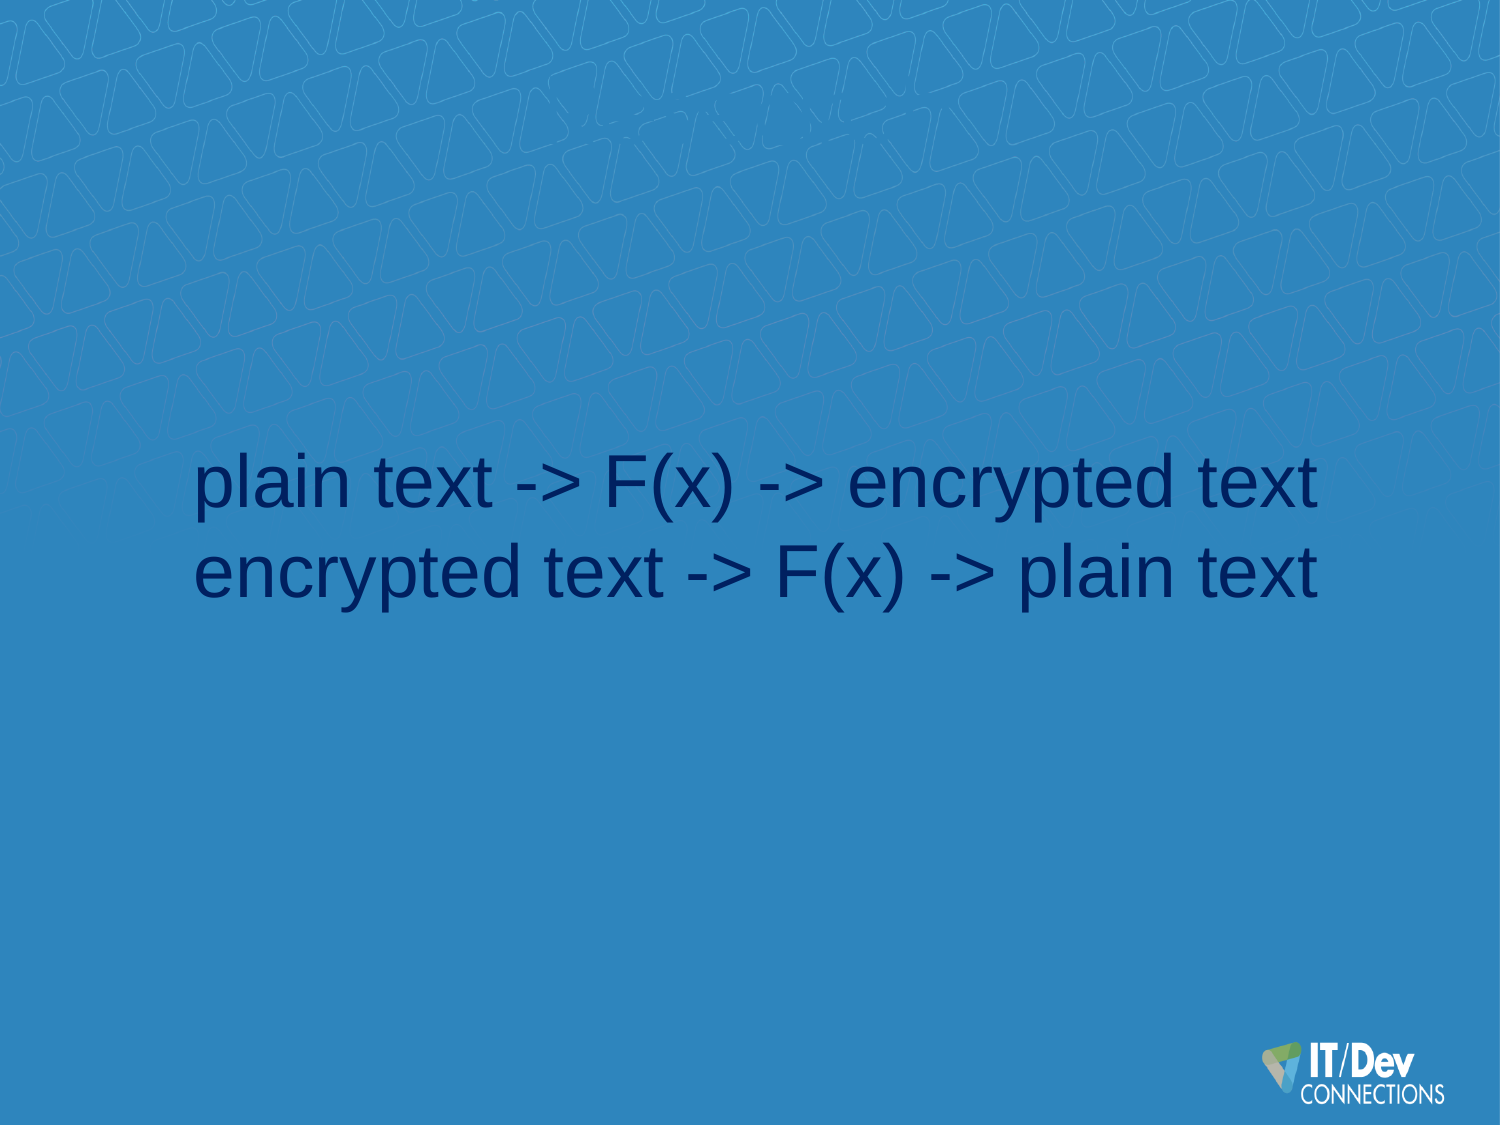

# Research
plain text -> F(x) -> encrypted text
encrypted text -> F(x) -> plain text